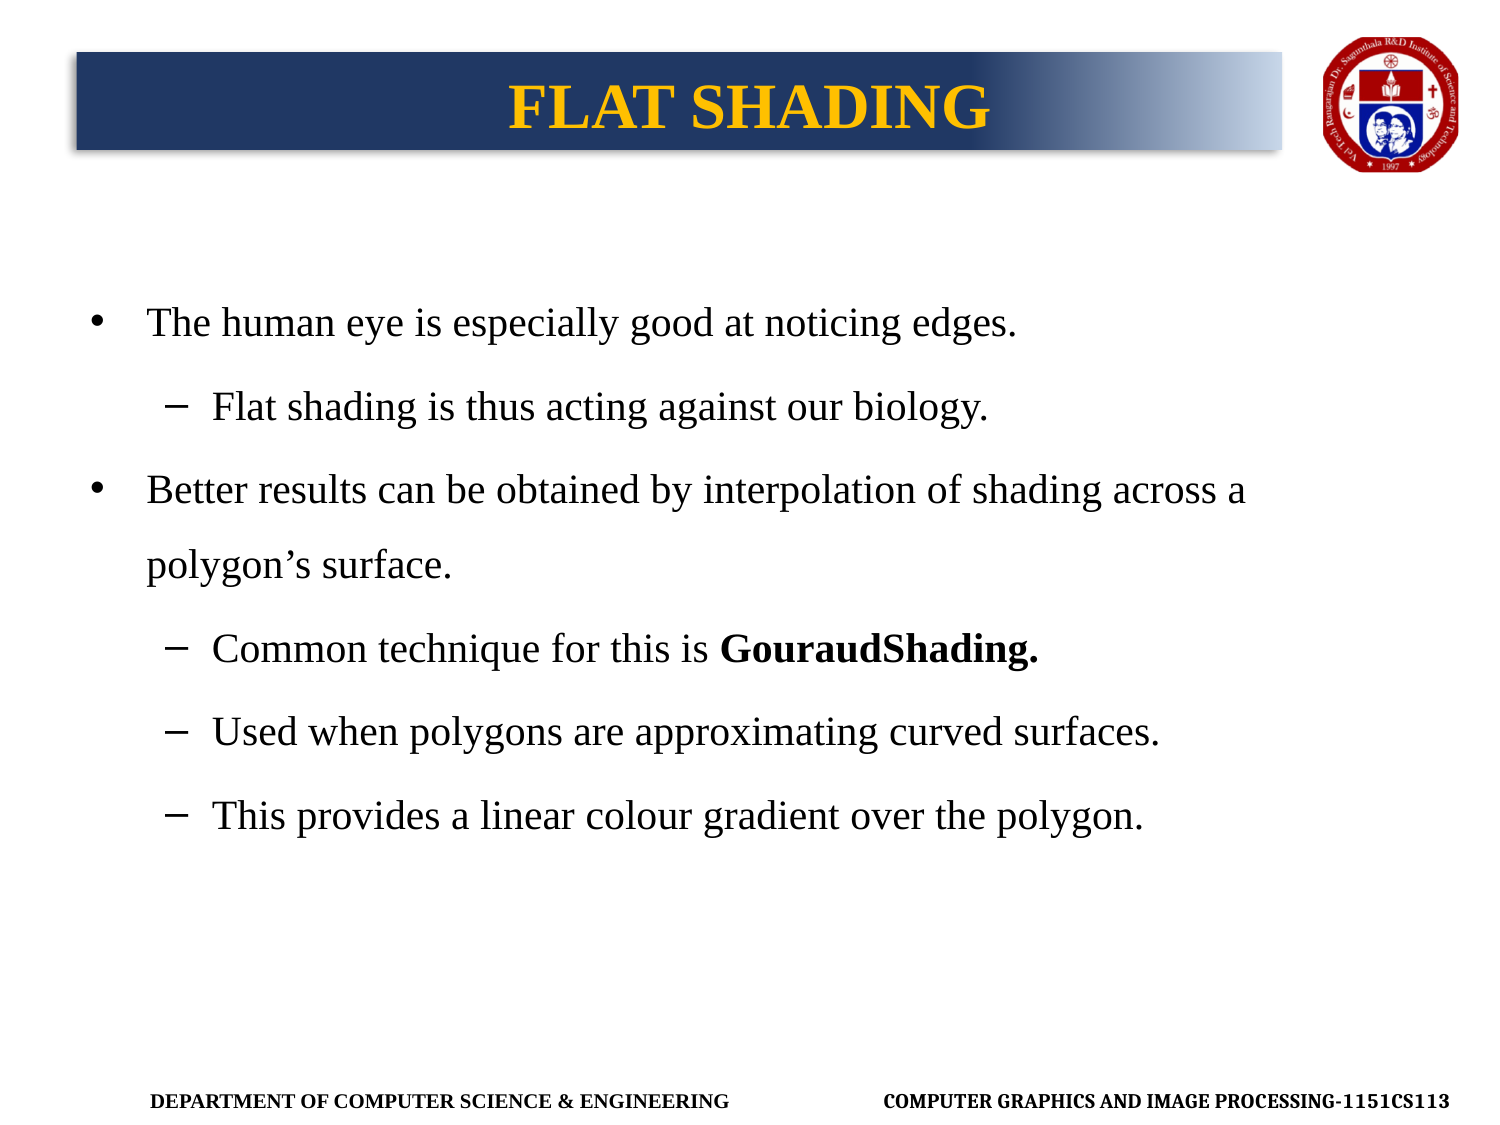

FLAT SHADING
The human eye is especially good at noticing edges.
Flat shading is thus acting against our biology.
Better results can be obtained by interpolation of shading across a polygon’s surface.
Common technique for this is GouraudShading.
Used when polygons are approximating curved surfaces.
This provides a linear colour gradient over the polygon.